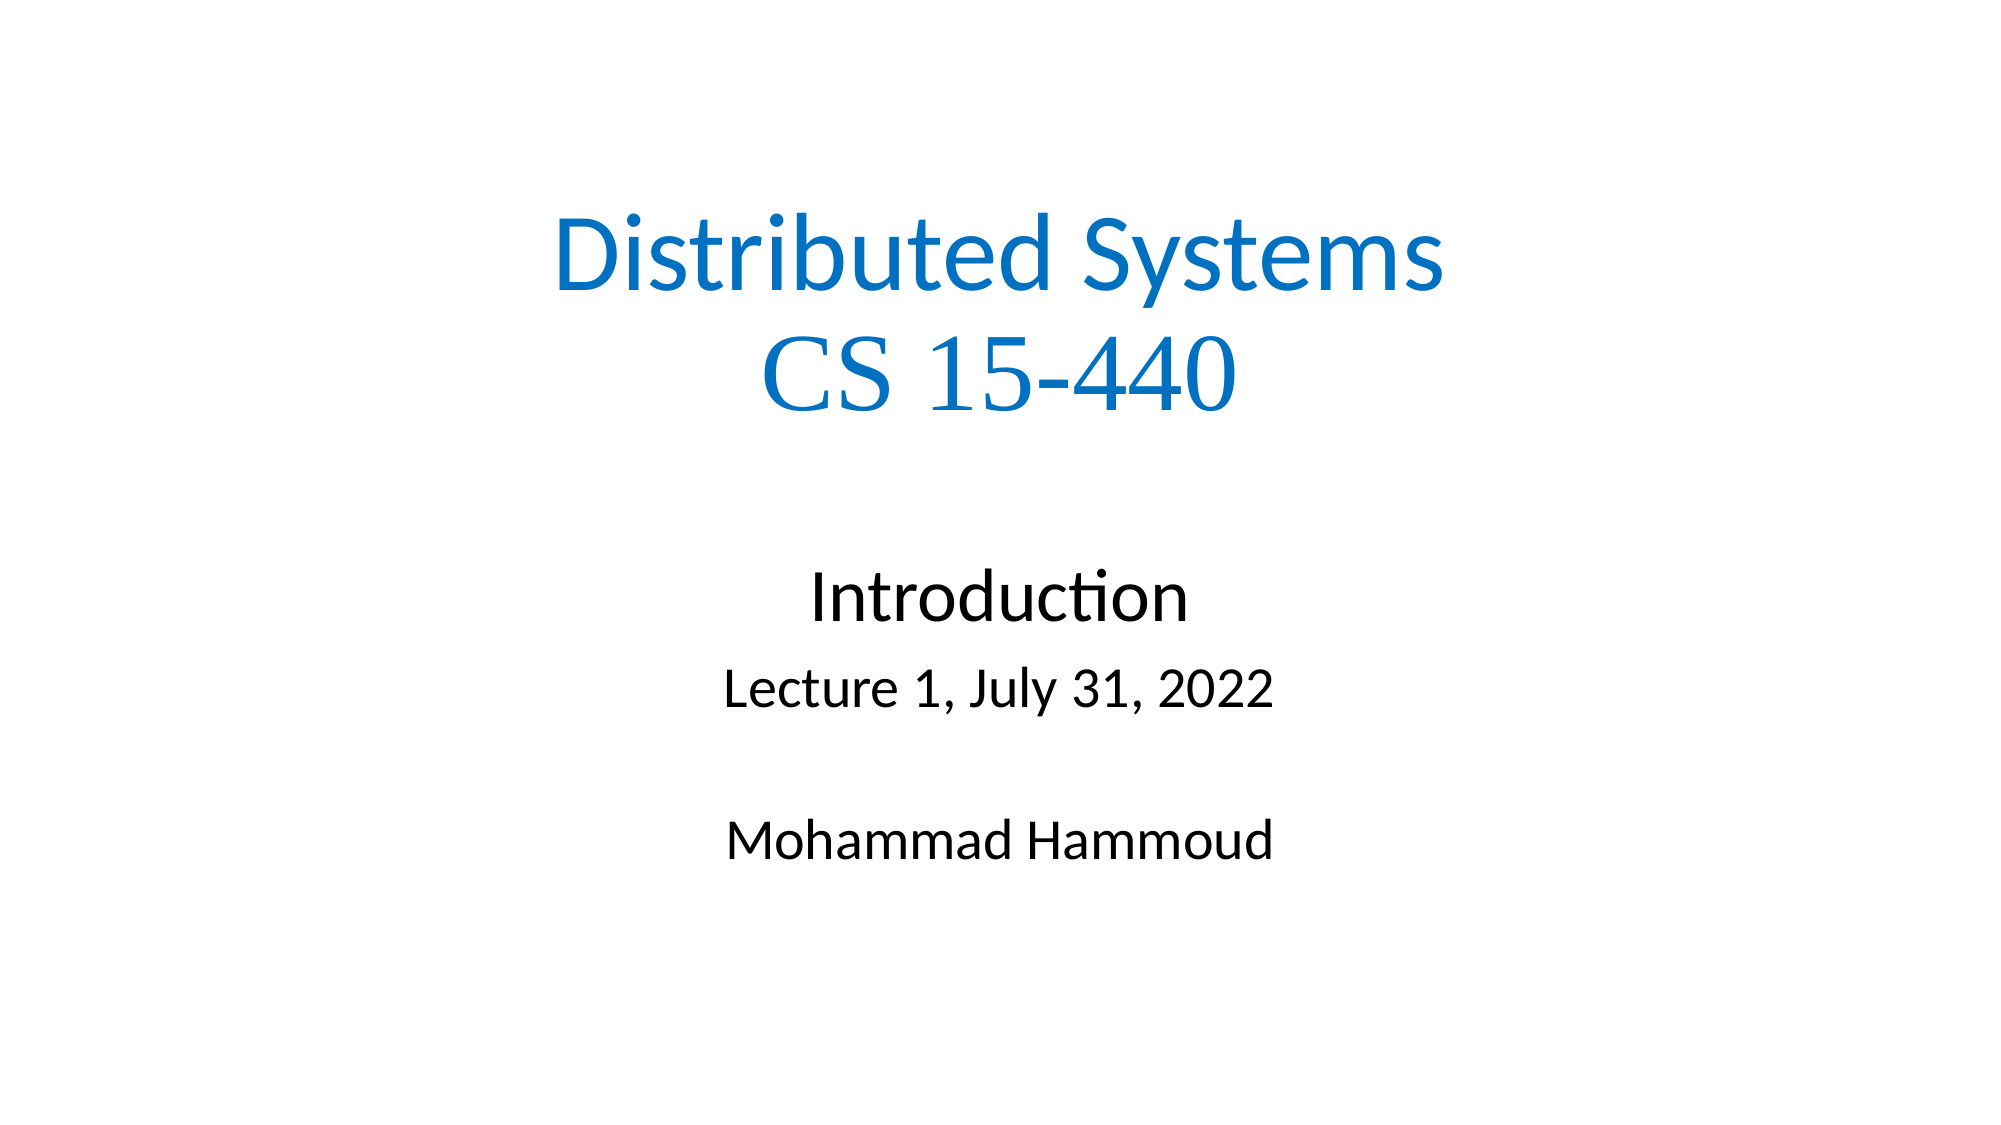

# Distributed Systems CS 15-440
Introduction
Lecture 1, July 31, 2022

Mohammad Hammoud
1